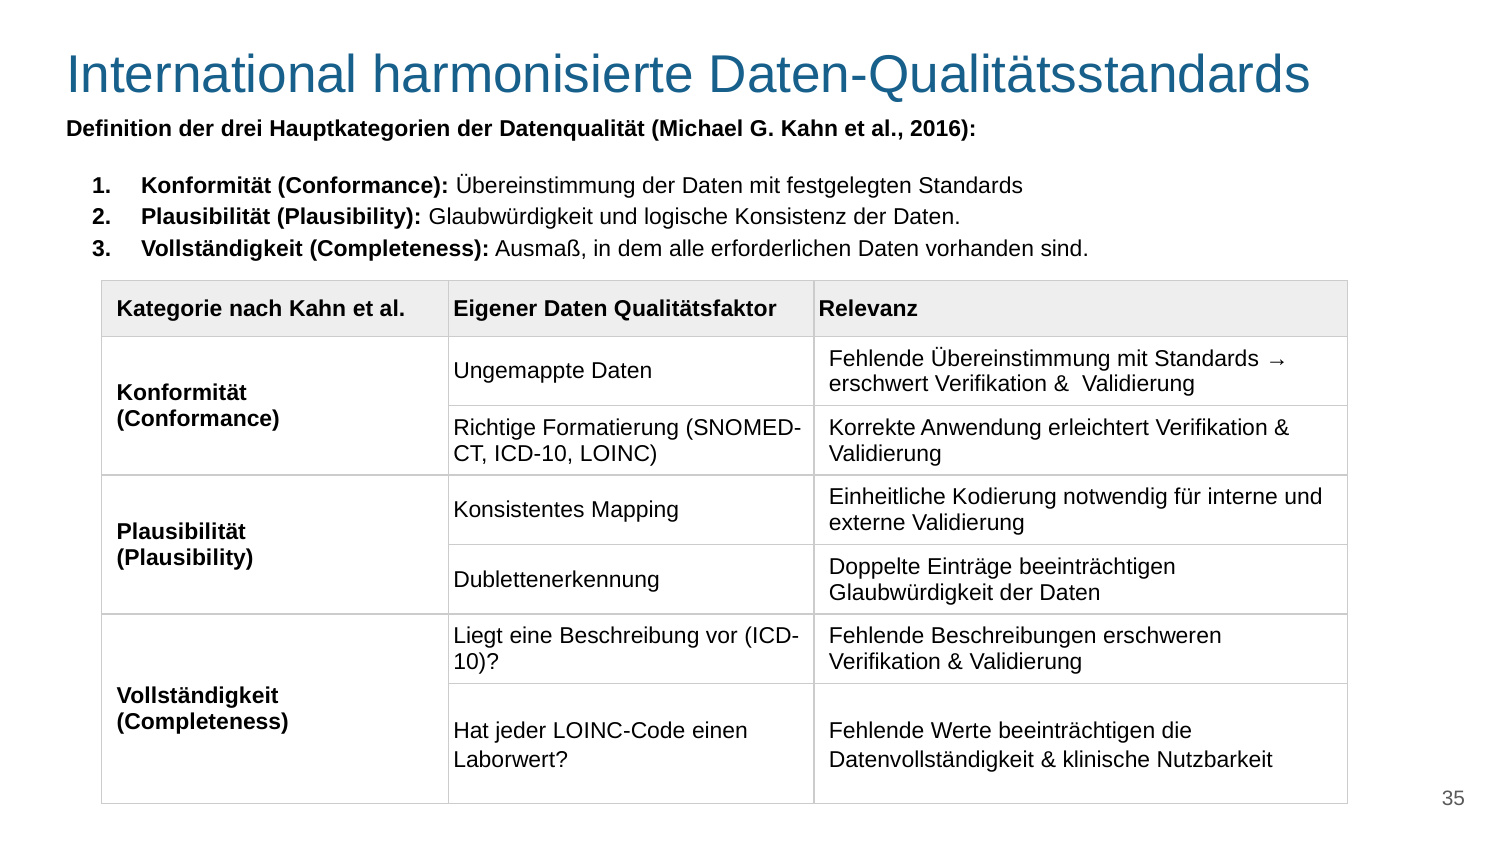

# International harmonisierte Daten-Qualitätsstandards
Definition der drei Hauptkategorien der Datenqualität (Michael G. Kahn et al., 2016):
Konformität (Conformance): Übereinstimmung der Daten mit festgelegten Standards
Plausibilität (Plausibility): Glaubwürdigkeit und logische Konsistenz der Daten.
Vollständigkeit (Completeness): Ausmaß, in dem alle erforderlichen Daten vorhanden sind.

| Kategorie nach Kahn et al. | Eigener Daten Qualitätsfaktor | Relevanz |
| --- | --- | --- |
| Konformität (Conformance) | Ungemappte Daten | Fehlende Übereinstimmung mit Standards → erschwert Verifikation & Validierung |
|  | Richtige Formatierung (SNOMED-CT, ICD-10, LOINC) | Korrekte Anwendung erleichtert Verifikation & Validierung |
| Plausibilität (Plausibility) | Konsistentes Mapping | Einheitliche Kodierung notwendig für interne und externe Validierung |
|  | Dublettenerkennung | Doppelte Einträge beeinträchtigen Glaubwürdigkeit der Daten |
| Vollständigkeit (Completeness) | Liegt eine Beschreibung vor (ICD-10)? | Fehlende Beschreibungen erschweren Verifikation & Validierung |
|  | Hat jeder LOINC-Code einen Laborwert? | Fehlende Werte beeinträchtigen die Datenvollständigkeit & klinische Nutzbarkeit |
35